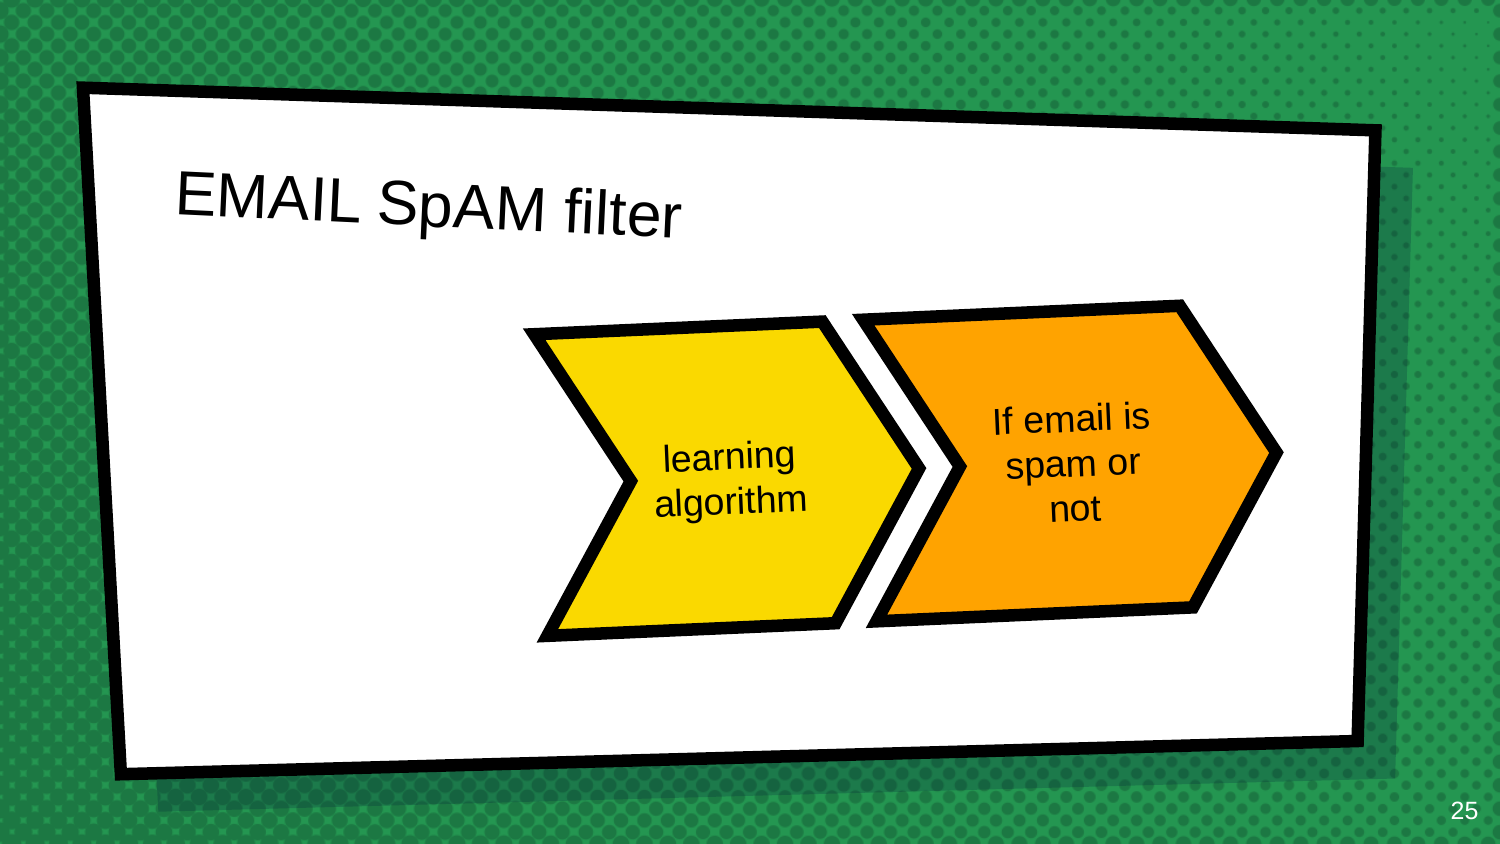

# EMAIL SpAM filter
If email is spam or not
learning algorithm
25